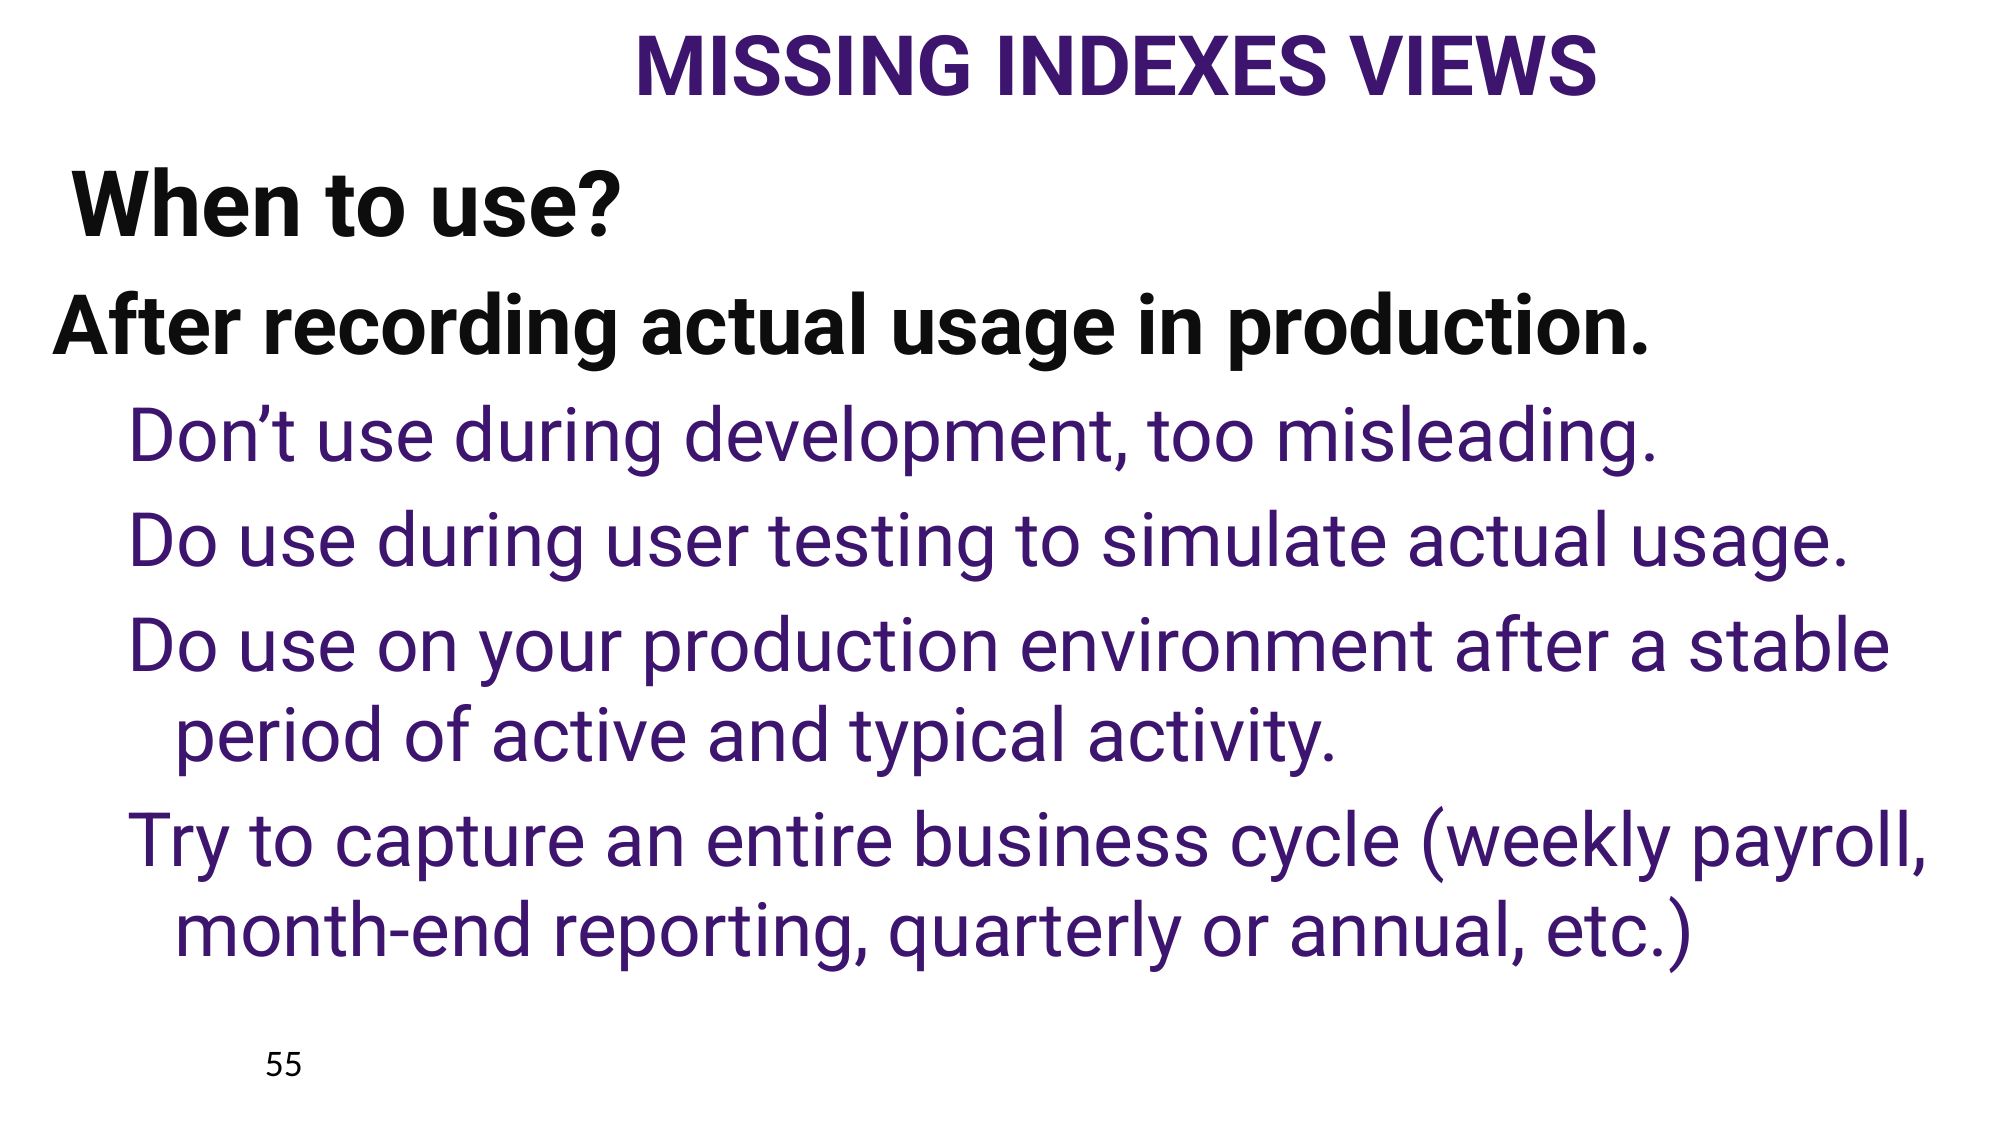

# Missing Indexes Views
When to use?
After recording actual usage in production.
Don’t use during development, too misleading.
Do use during user testing to simulate actual usage.
Do use on your production environment after a stable period of active and typical activity.
Try to capture an entire business cycle (weekly payroll, month-end reporting, quarterly or annual, etc.)
55